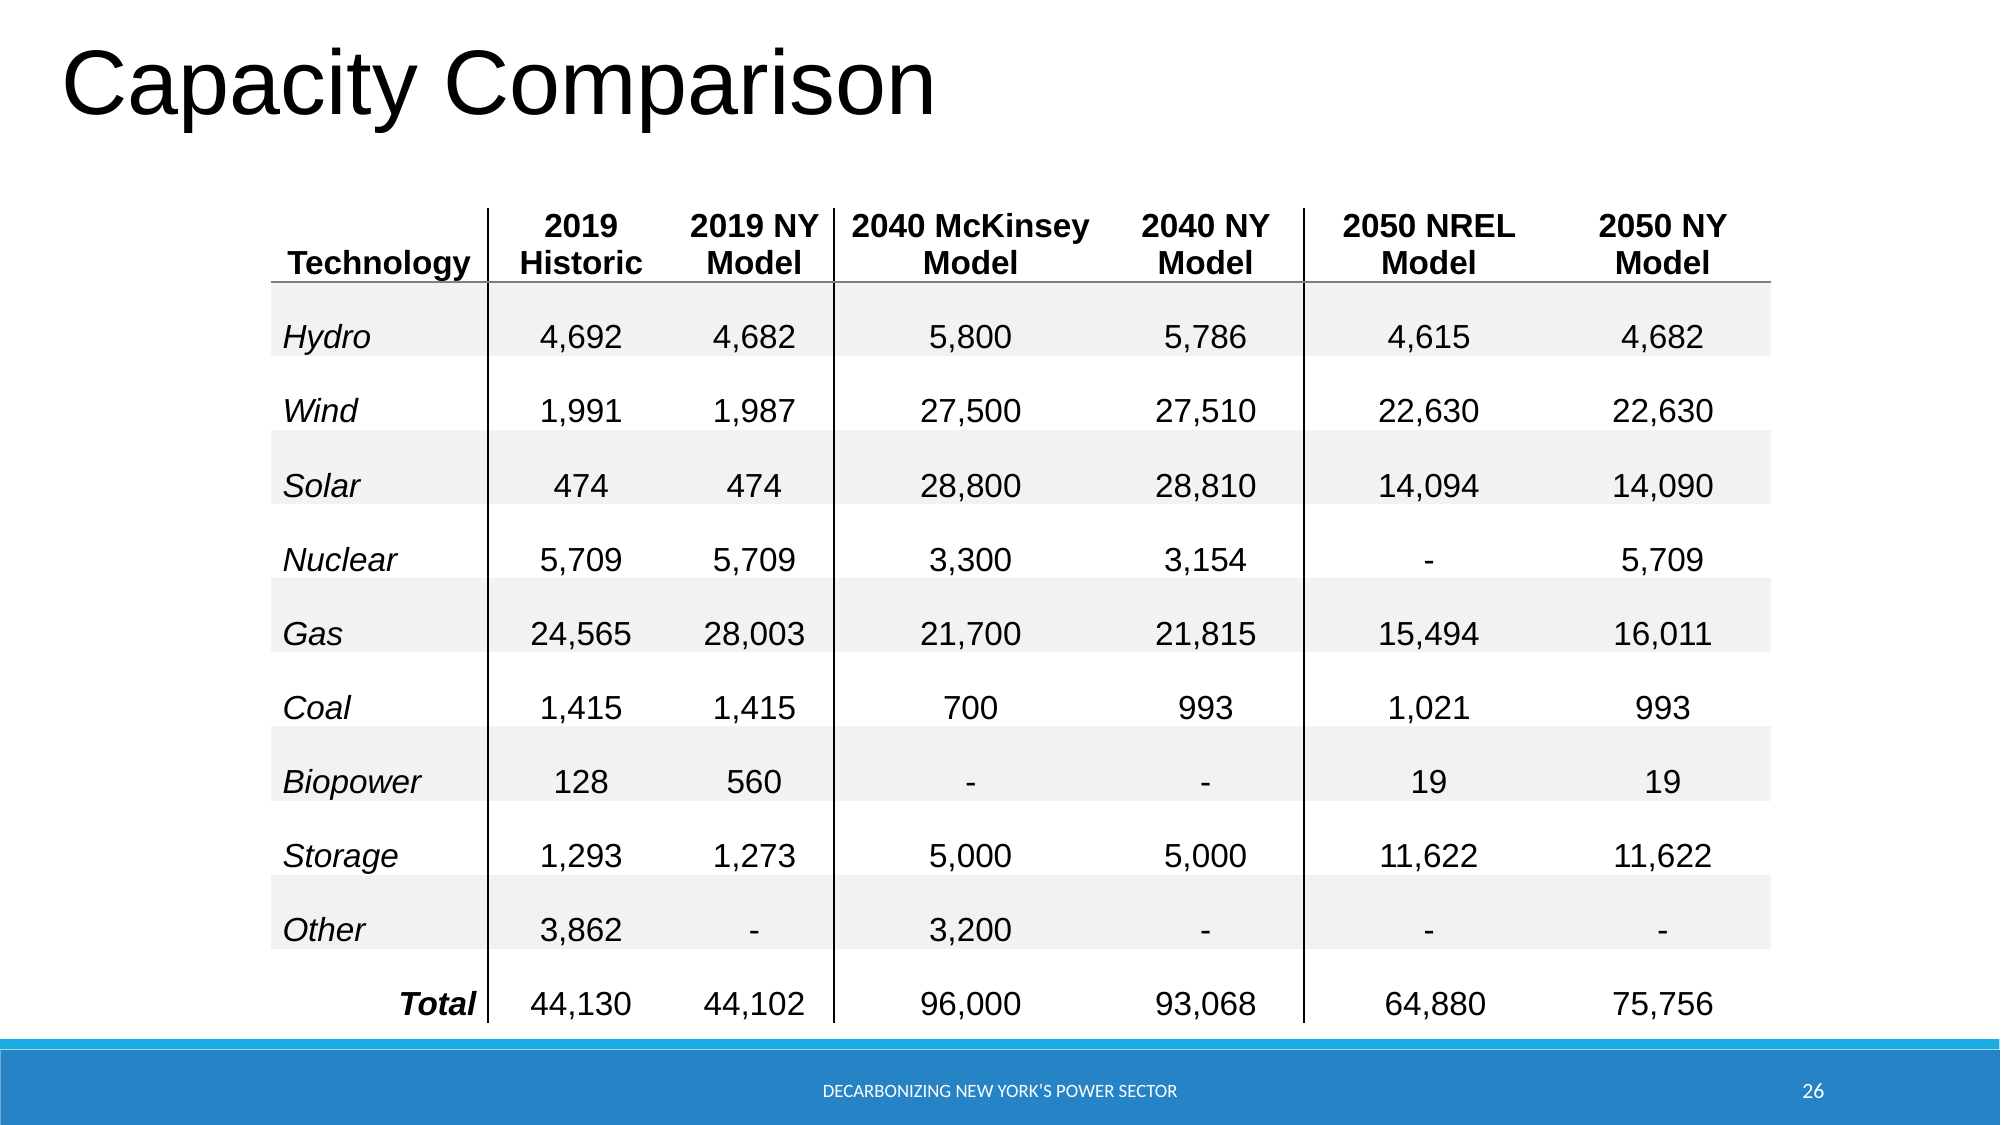

Capacity Comparison
| Technology | 2019 Historic | 2019 NY Model | 2040 McKinsey Model | 2040 NY Model | 2050 NREL Model |  | 2050 NY Model |
| --- | --- | --- | --- | --- | --- | --- | --- |
| Hydro | 4,692 | 4,682 | 5,800 | 5,786 | 4,615 |  | 4,682 |
| Wind | 1,991 | 1,987 | 27,500 | 27,510 | 22,630 |  | 22,630 |
| Solar | 474 | 474 | 28,800 | 28,810 | 14,094 |  | 14,090 |
| Nuclear | 5,709 | 5,709 | 3,300 | 3,154 | - |  | 5,709 |
| Gas | 24,565 | 28,003 | 21,700 | 21,815 | 15,494 |  | 16,011 |
| Coal | 1,415 | 1,415 | 700 | 993 | 1,021 |  | 993 |
| Biopower | 128 | 560 | - | - | 19 |  | 19 |
| Storage | 1,293 | 1,273 | 5,000 | 5,000 | 11,622 |  | 11,622 |
| Other | 3,862 | - | 3,200 | - | - |  | - |
| Total | 44,130 | 44,102 | 96,000 | 93,068 | 64,880 |  | 75,756 |

Decarbonizing New York’s Power Sector
26